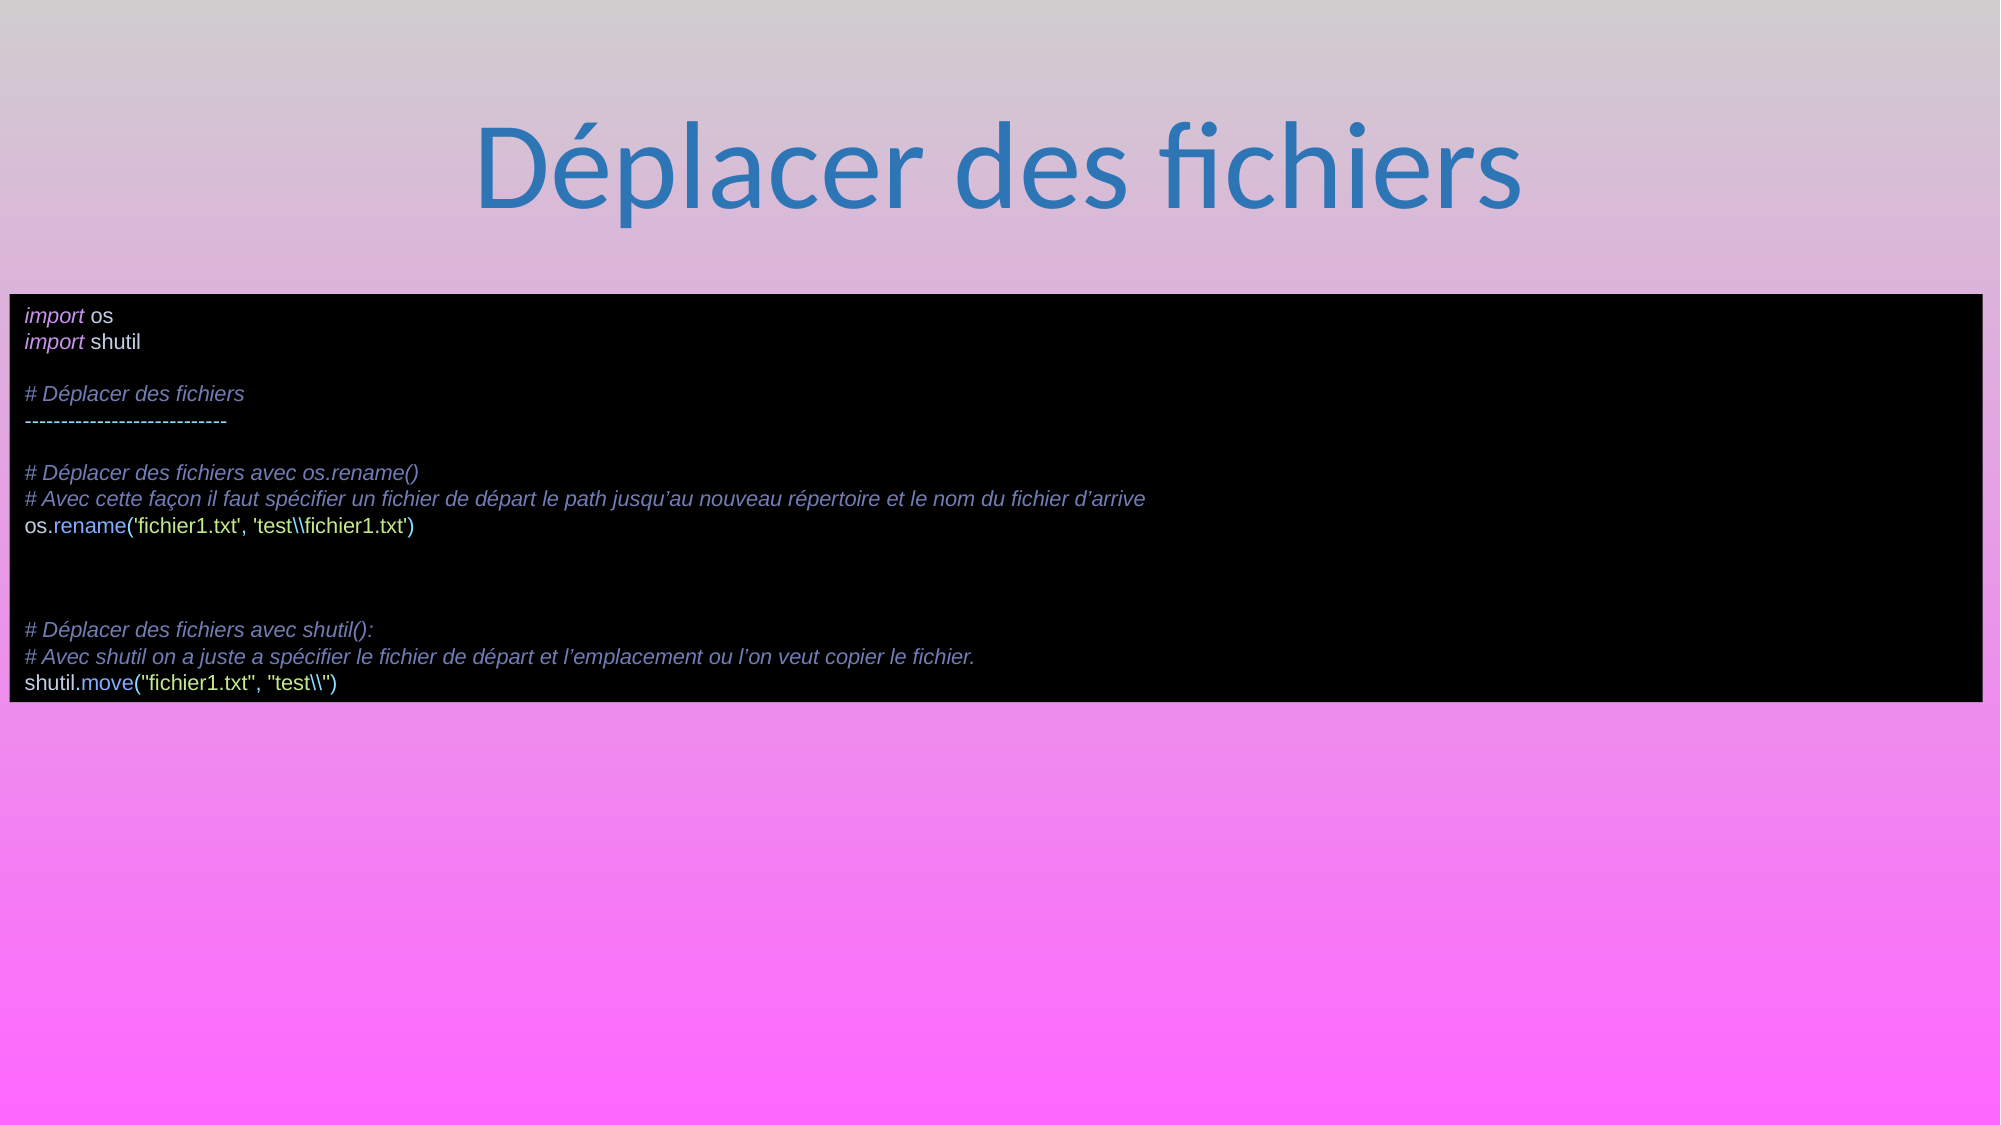

# Déplacer des fichiers
import os
import shutil
# Déplacer des fichiers
----------------------------
# Déplacer des fichiers avec os.rename()
# Avec cette façon il faut spécifier un fichier de départ le path jusqu’au nouveau répertoire et le nom du fichier d’arrive
os.rename('fichier1.txt', 'test\\fichier1.txt')
# Déplacer des fichiers avec shutil():
# Avec shutil on a juste a spécifier le fichier de départ et l’emplacement ou l’on veut copier le fichier.
shutil.move("fichier1.txt", "test\\")

311